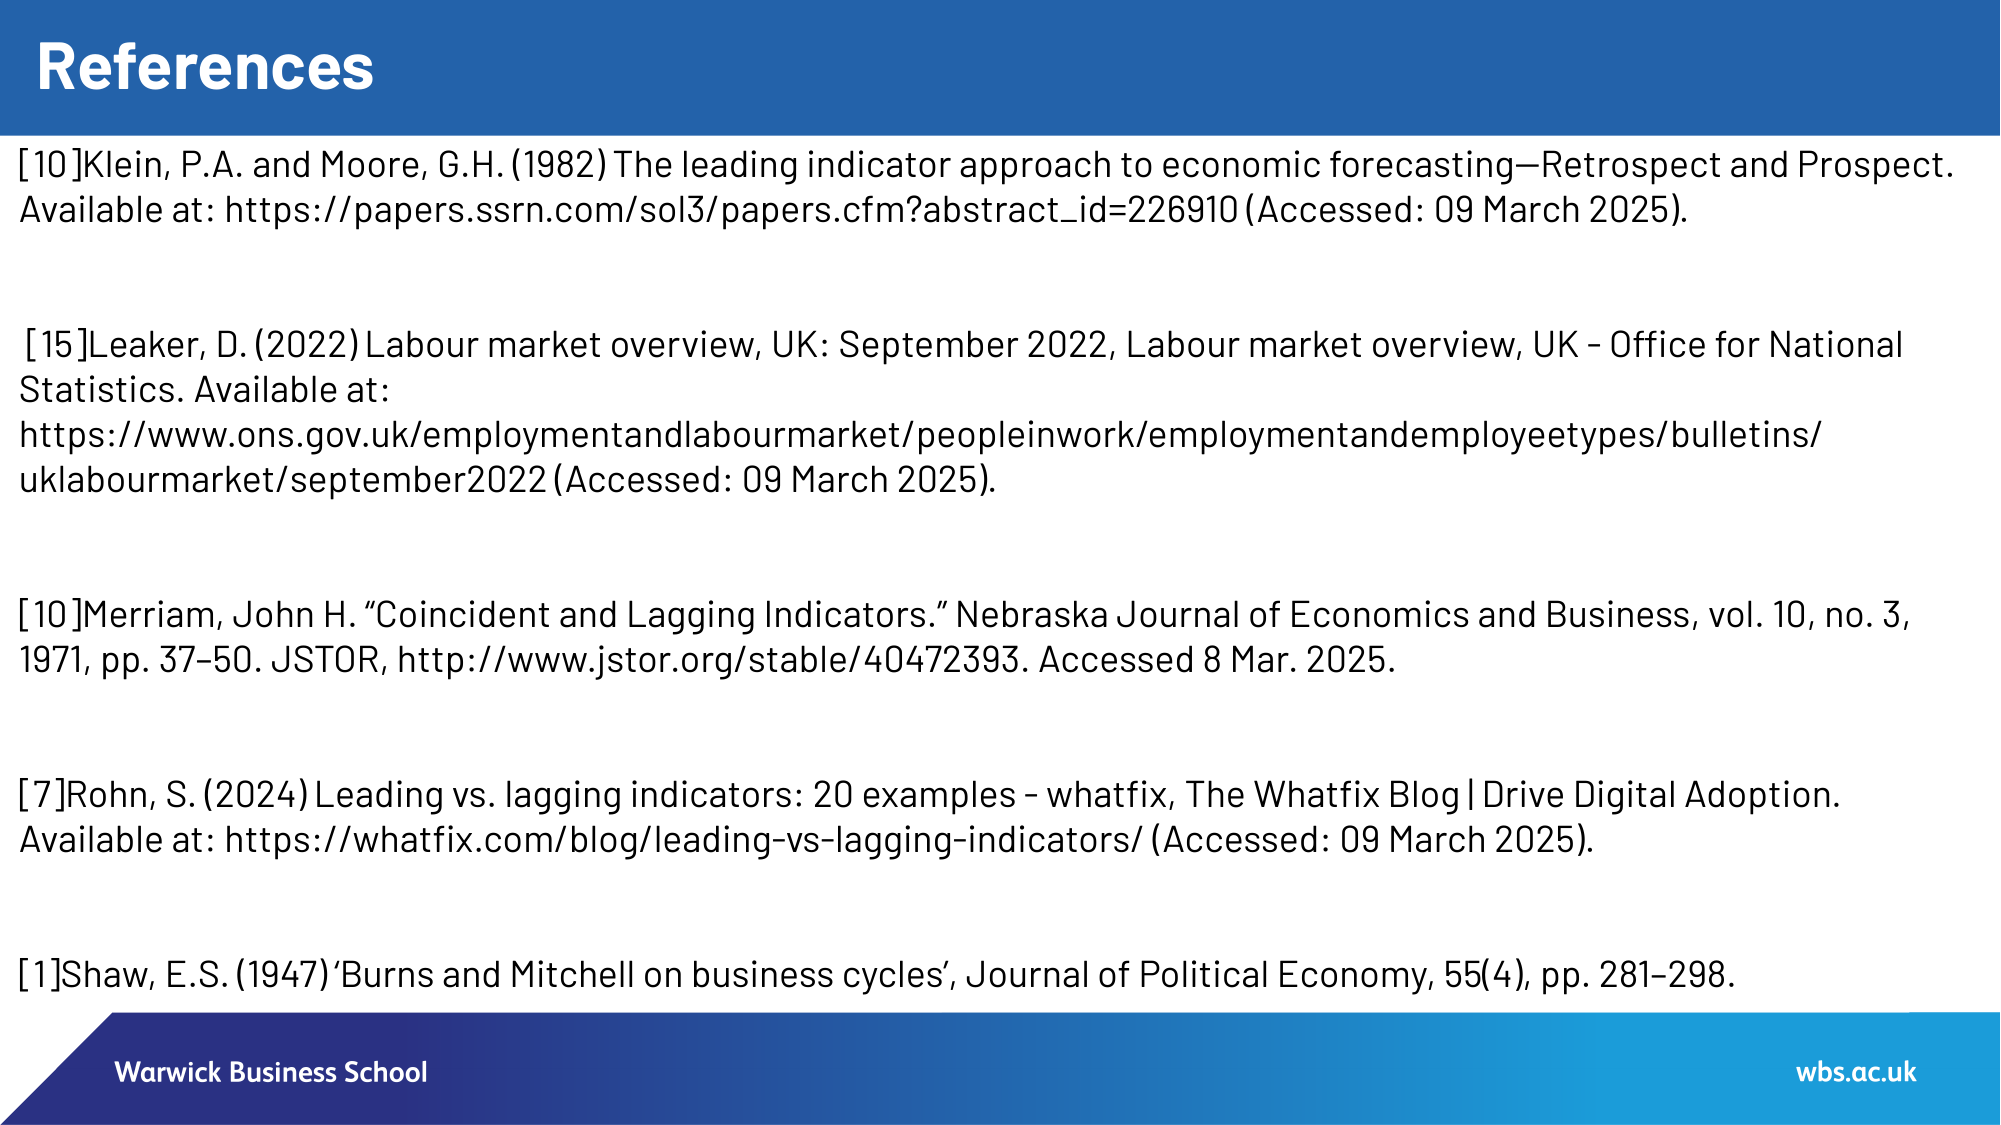

References

[10]Klein, P.A. and Moore, G.H. (1982) The leading indicator approach to economic forecasting--Retrospect and Prospect. Available at: https://papers.ssrn.com/sol3/papers.cfm?abstract_id=226910 (Accessed: 09 March 2025).

 [15]Leaker, D. (2022) Labour market overview, UK: September 2022, Labour market overview, UK - Office for National Statistics. Available at: https://www.ons.gov.uk/employmentandlabourmarket/peopleinwork/employmentandemployeetypes/bulletins/uklabourmarket/september2022 (Accessed: 09 March 2025).

[10]Merriam, John H. “Coincident and Lagging Indicators.” Nebraska Journal of Economics and Business, vol. 10, no. 3, 1971, pp. 37–50. JSTOR, http://www.jstor.org/stable/40472393. Accessed 8 Mar. 2025.

[7]Rohn, S. (2024) Leading vs. lagging indicators: 20 examples - whatfix, The Whatfix Blog | Drive Digital Adoption. Available at: https://whatfix.com/blog/leading-vs-lagging-indicators/ (Accessed: 09 March 2025).

[1]Shaw, E.S. (1947) ‘Burns and Mitchell on business cycles’, Journal of Political Economy, 55(4), pp. 281–298.